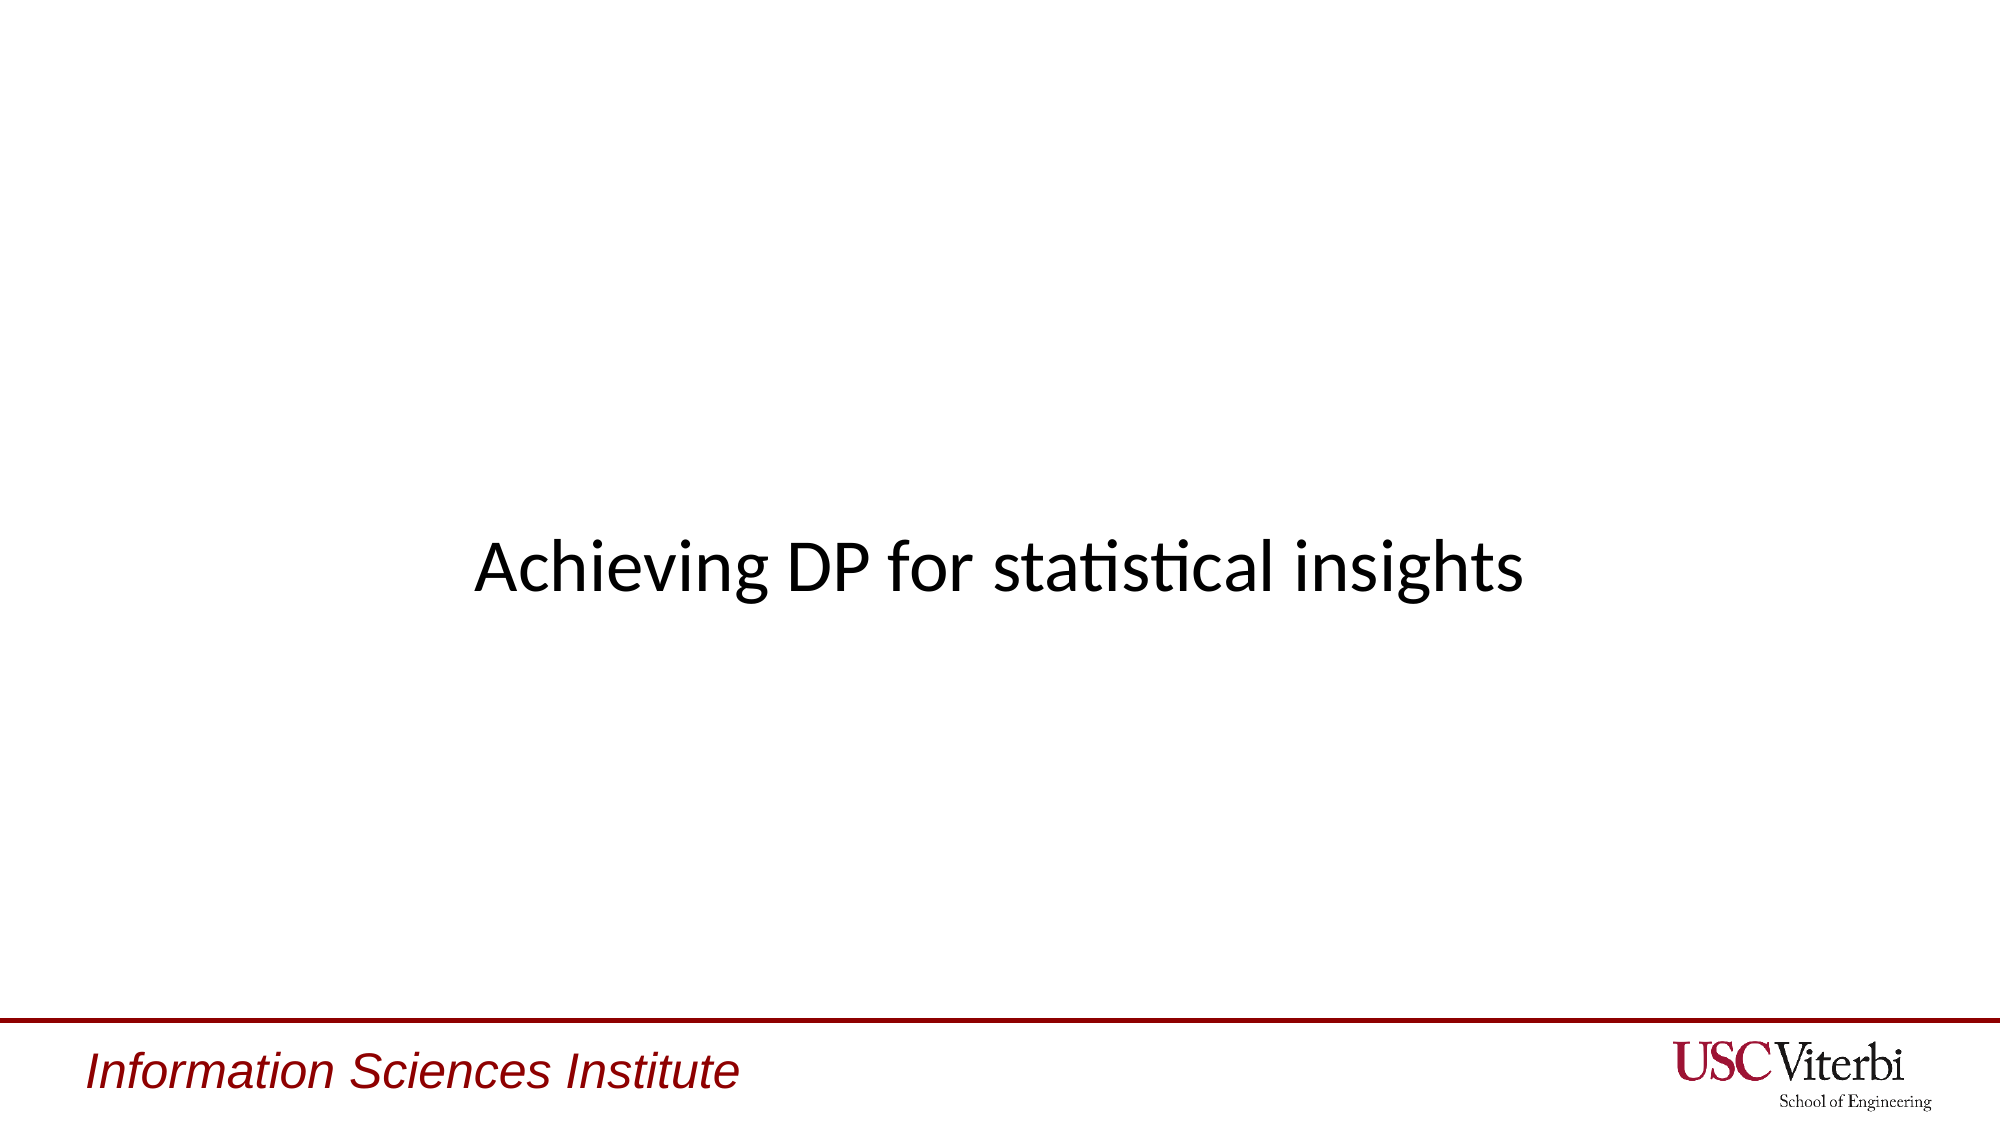

# Achieving DP for statistical insights
41